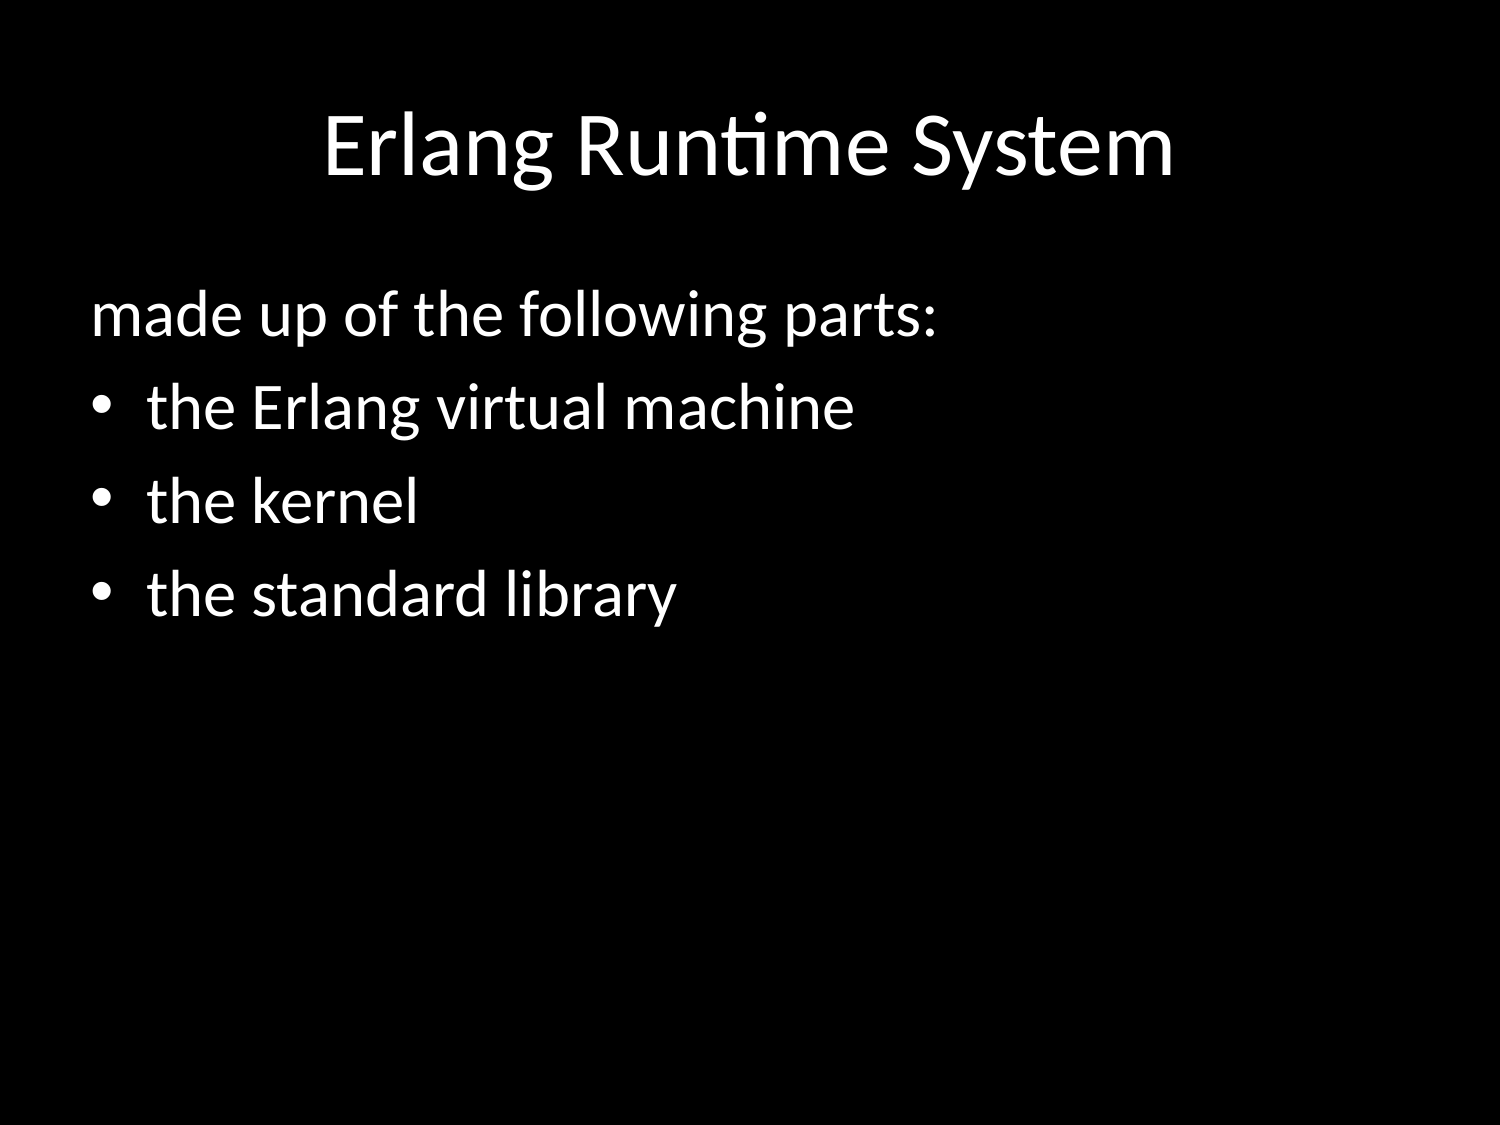

# Erlang Runtime System
made up of the following parts:
the Erlang virtual machine
the kernel
the standard library